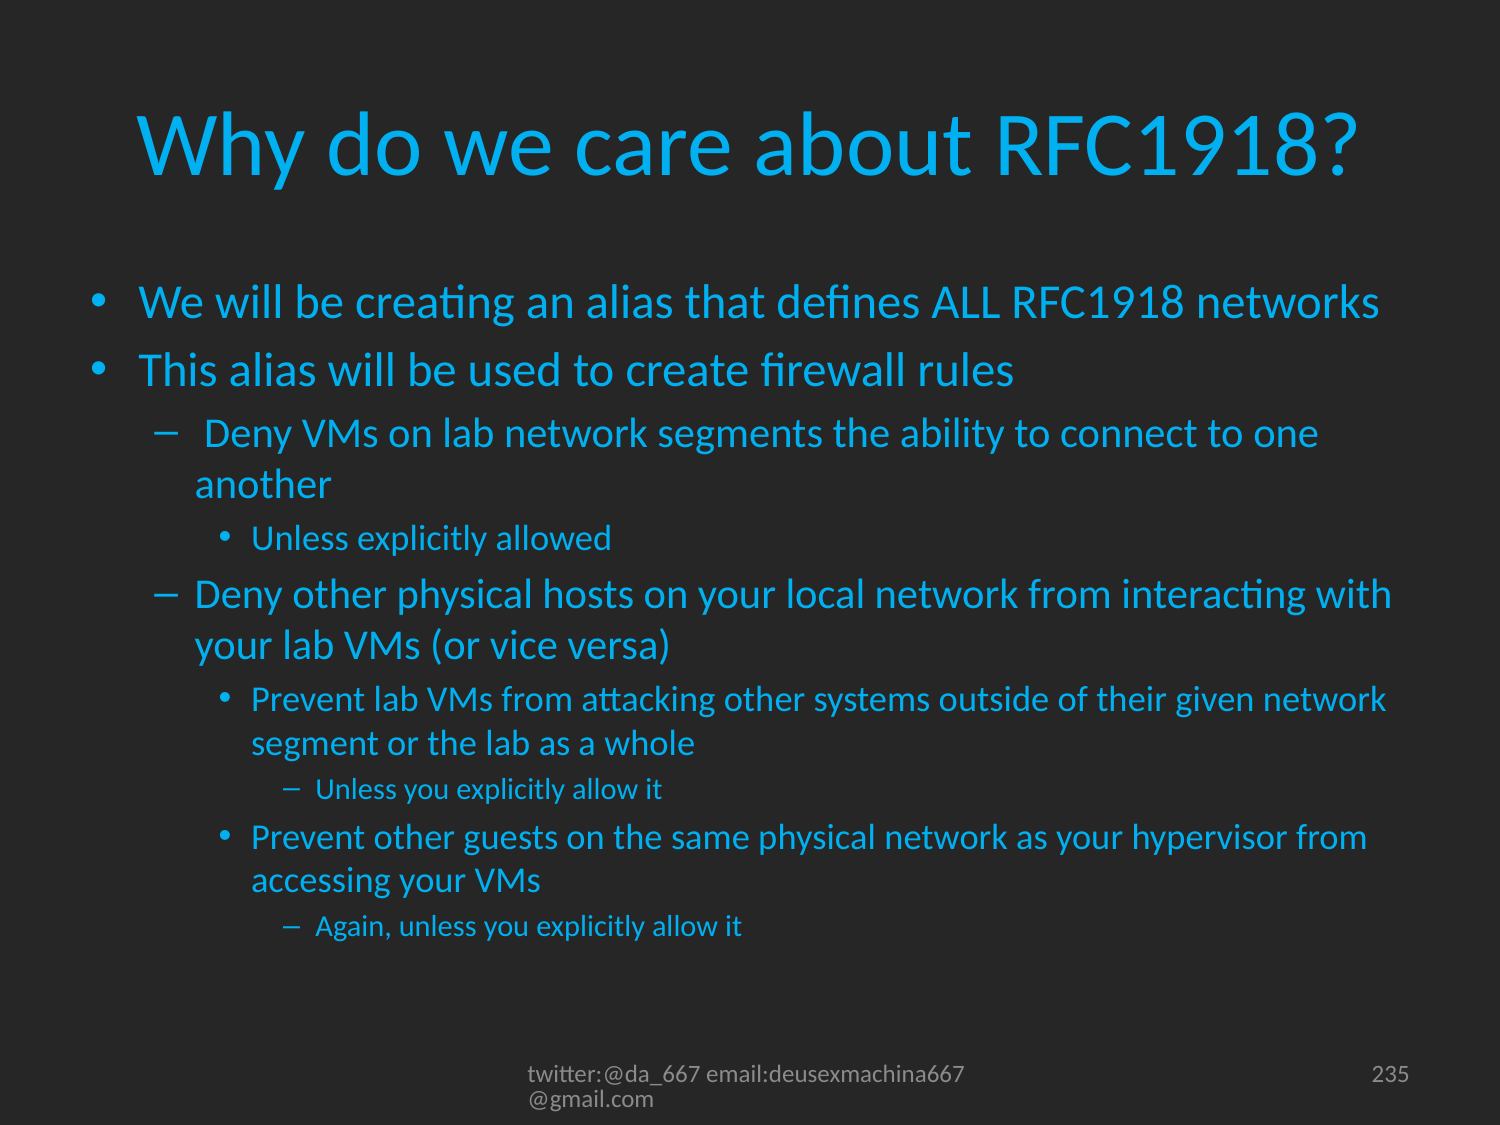

# Why do we care about RFC1918?
We will be creating an alias that defines ALL RFC1918 networks
This alias will be used to create firewall rules
 Deny VMs on lab network segments the ability to connect to one another
Unless explicitly allowed
Deny other physical hosts on your local network from interacting with your lab VMs (or vice versa)
Prevent lab VMs from attacking other systems outside of their given network segment or the lab as a whole
Unless you explicitly allow it
Prevent other guests on the same physical network as your hypervisor from accessing your VMs
Again, unless you explicitly allow it

twitter:@da_667 email:deusexmachina667@gmail.com
235